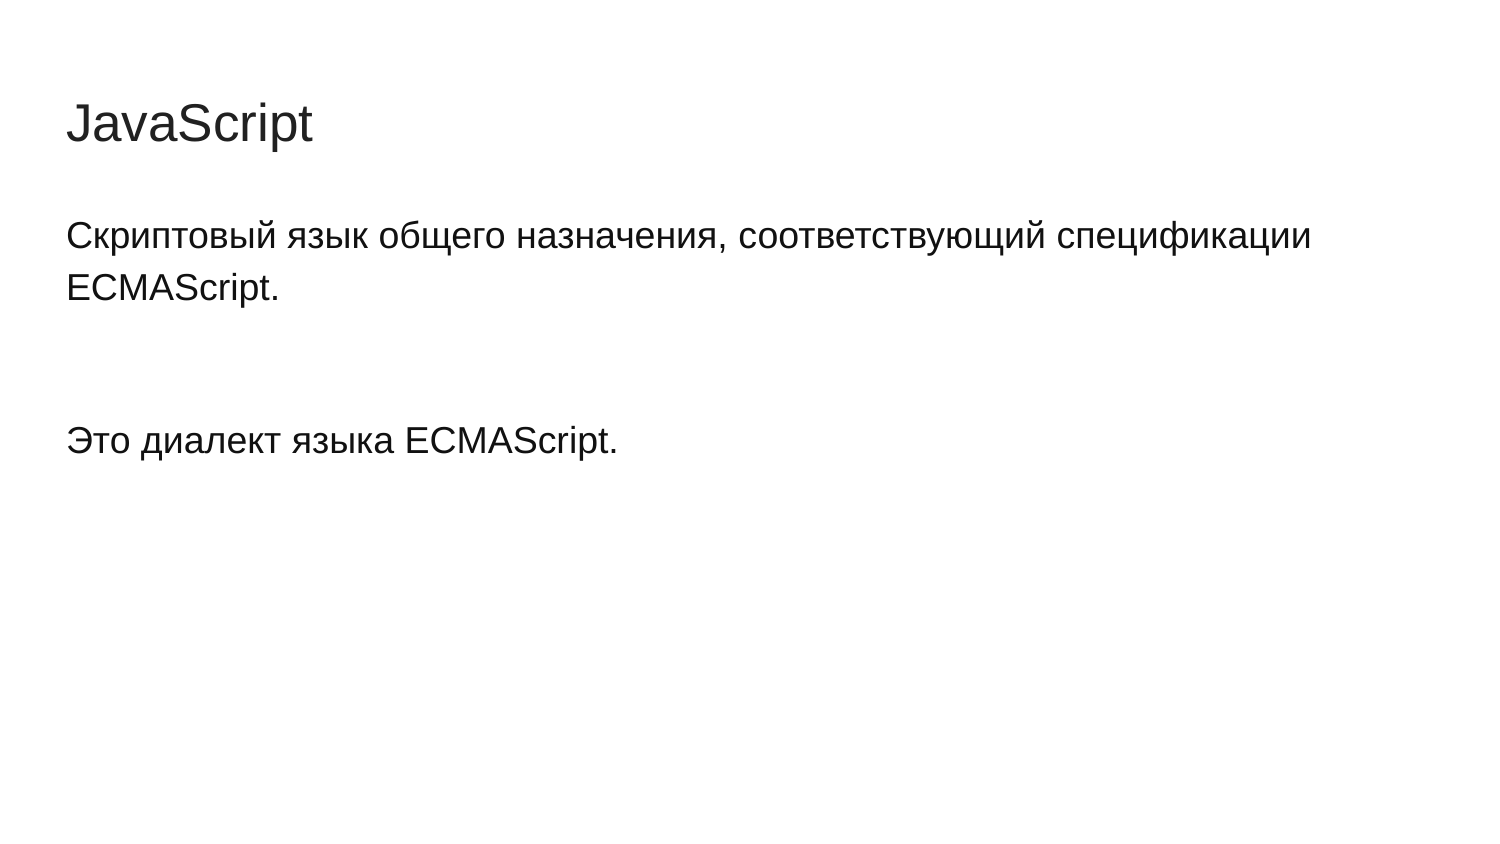

# JavaScript
Скриптовый язык общего назначения, соответствующий спецификации ECMAScript.

Это диалект языка ECMAScript.